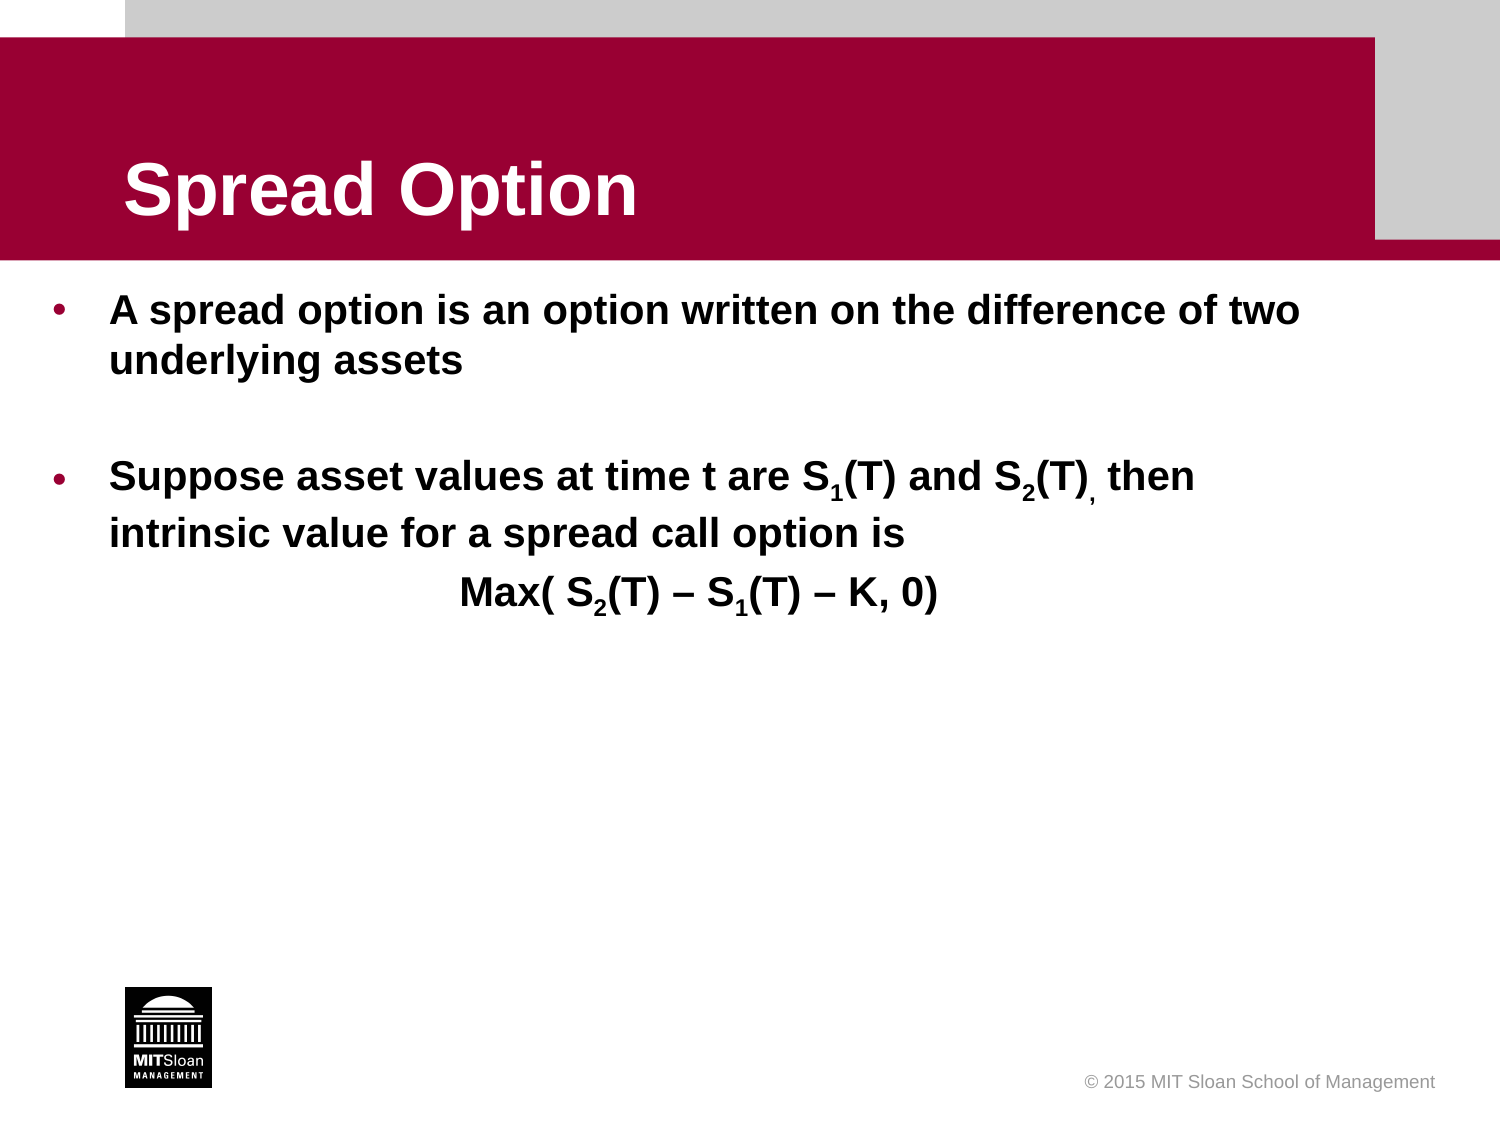

# Spread Option
A spread option is an option written on the difference of two underlying assets

Suppose asset values at time t are S1(T) and S2(T), then intrinsic value for a spread call option is
Max( S2(T) – S1(T) – K, 0)
© 2015 MIT Sloan School of Management